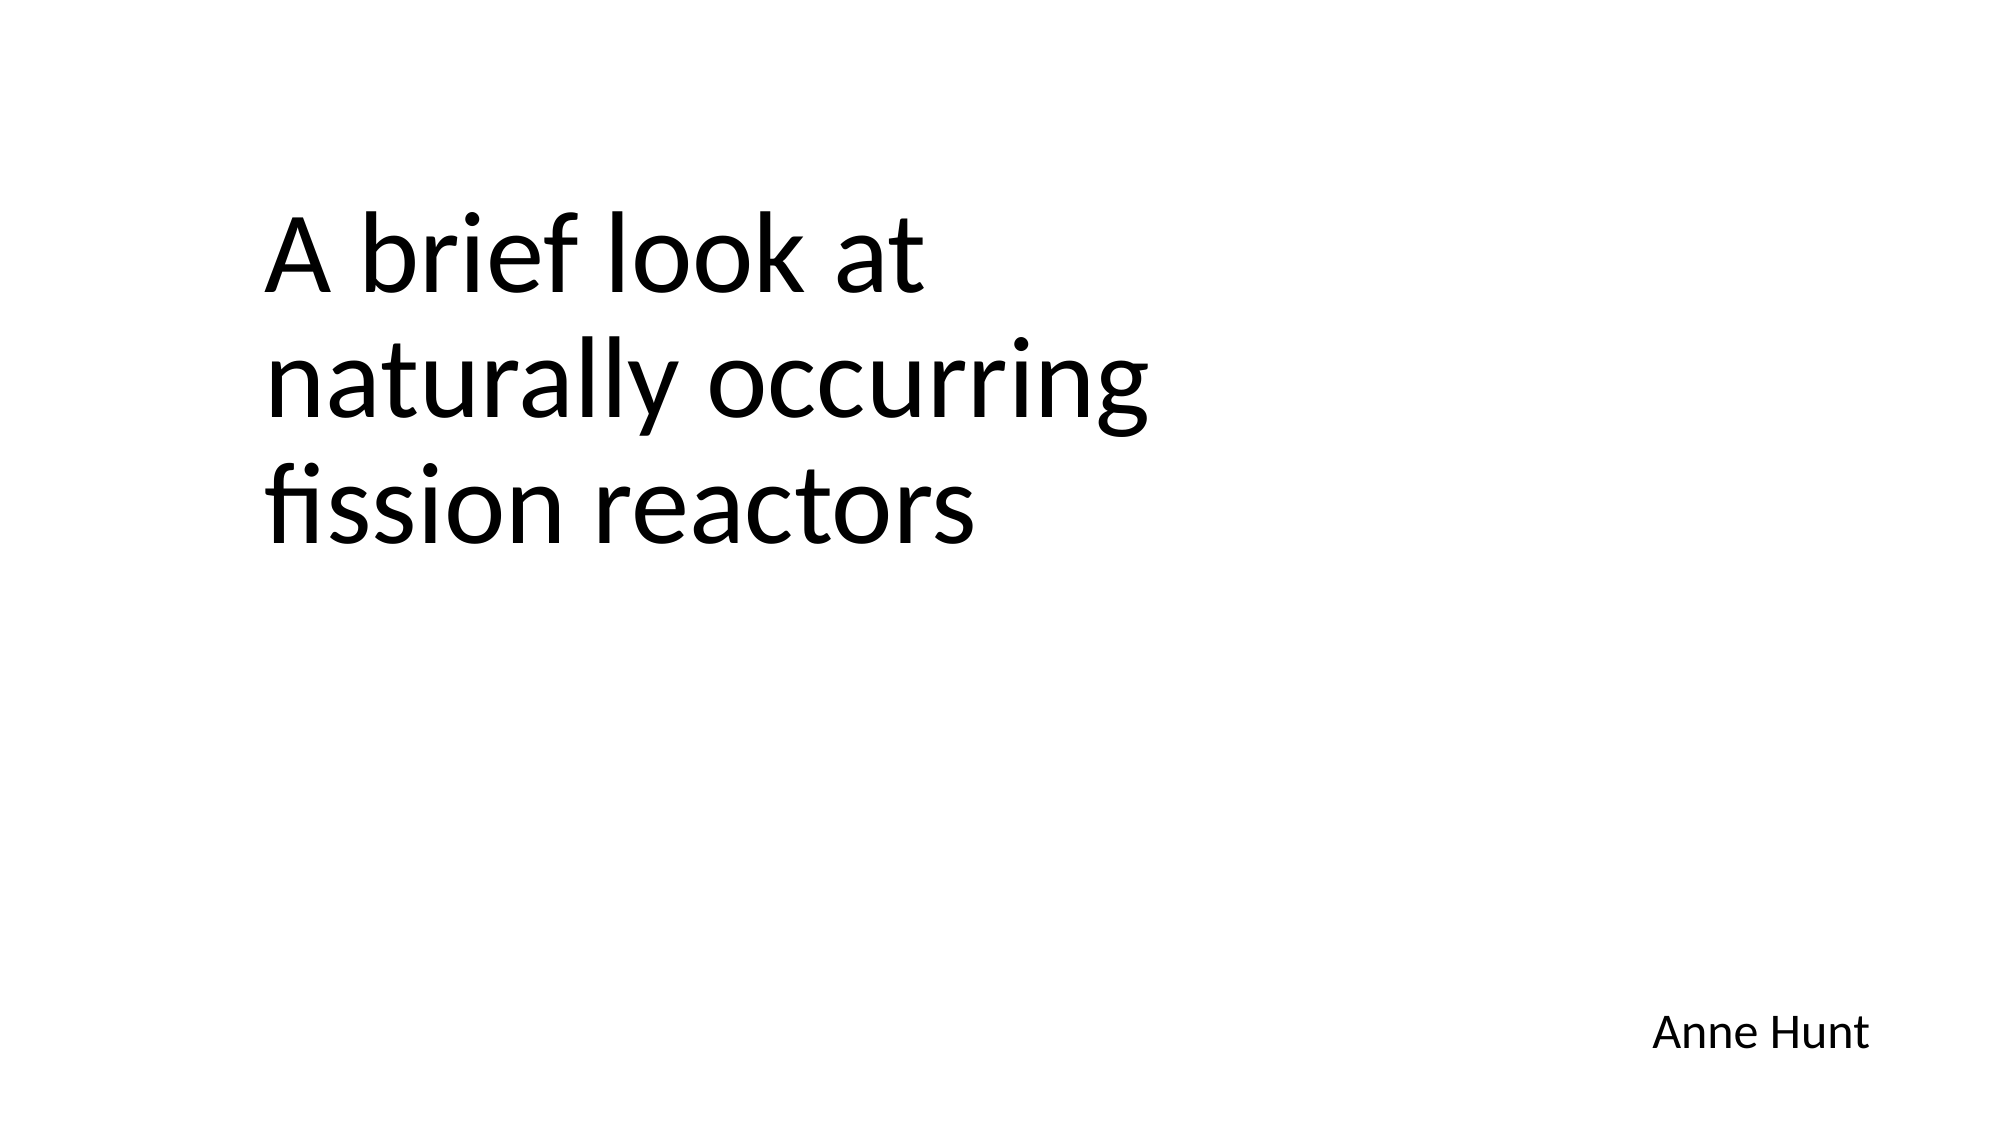

# A brief look at naturally occurring fission reactors
Anne Hunt